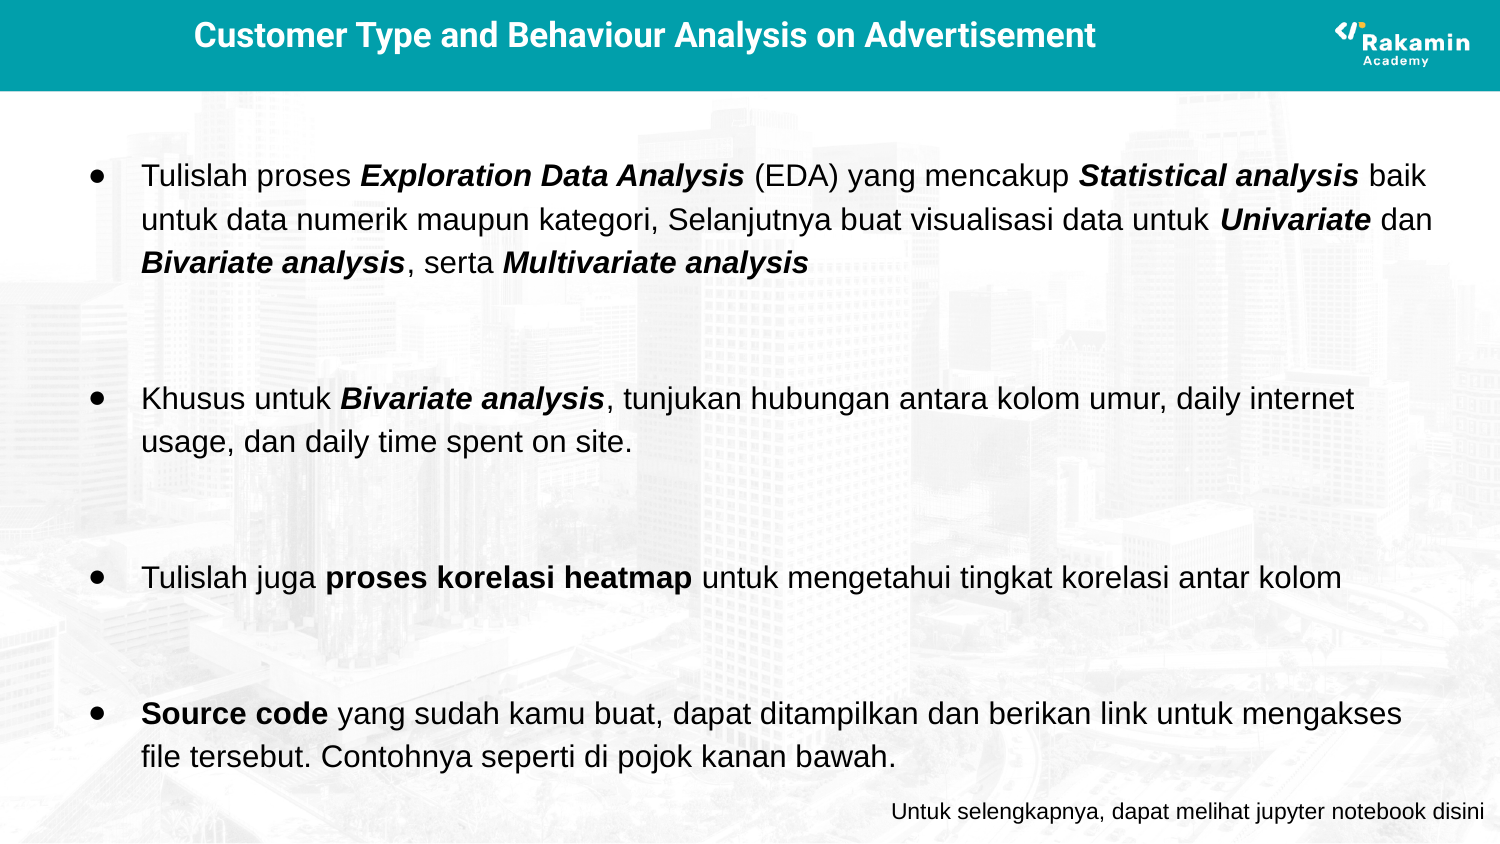

# Customer Type and Behaviour Analysis on Advertisement
Tulislah proses Exploration Data Analysis (EDA) yang mencakup Statistical analysis baik untuk data numerik maupun kategori, Selanjutnya buat visualisasi data untuk Univariate dan Bivariate analysis, serta Multivariate analysis

Khusus untuk Bivariate analysis, tunjukan hubungan antara kolom umur, daily internet usage, dan daily time spent on site.

Tulislah juga proses korelasi heatmap untuk mengetahui tingkat korelasi antar kolom

Source code yang sudah kamu buat, dapat ditampilkan dan berikan link untuk mengakses file tersebut. Contohnya seperti di pojok kanan bawah.
Untuk selengkapnya, dapat melihat jupyter notebook disini